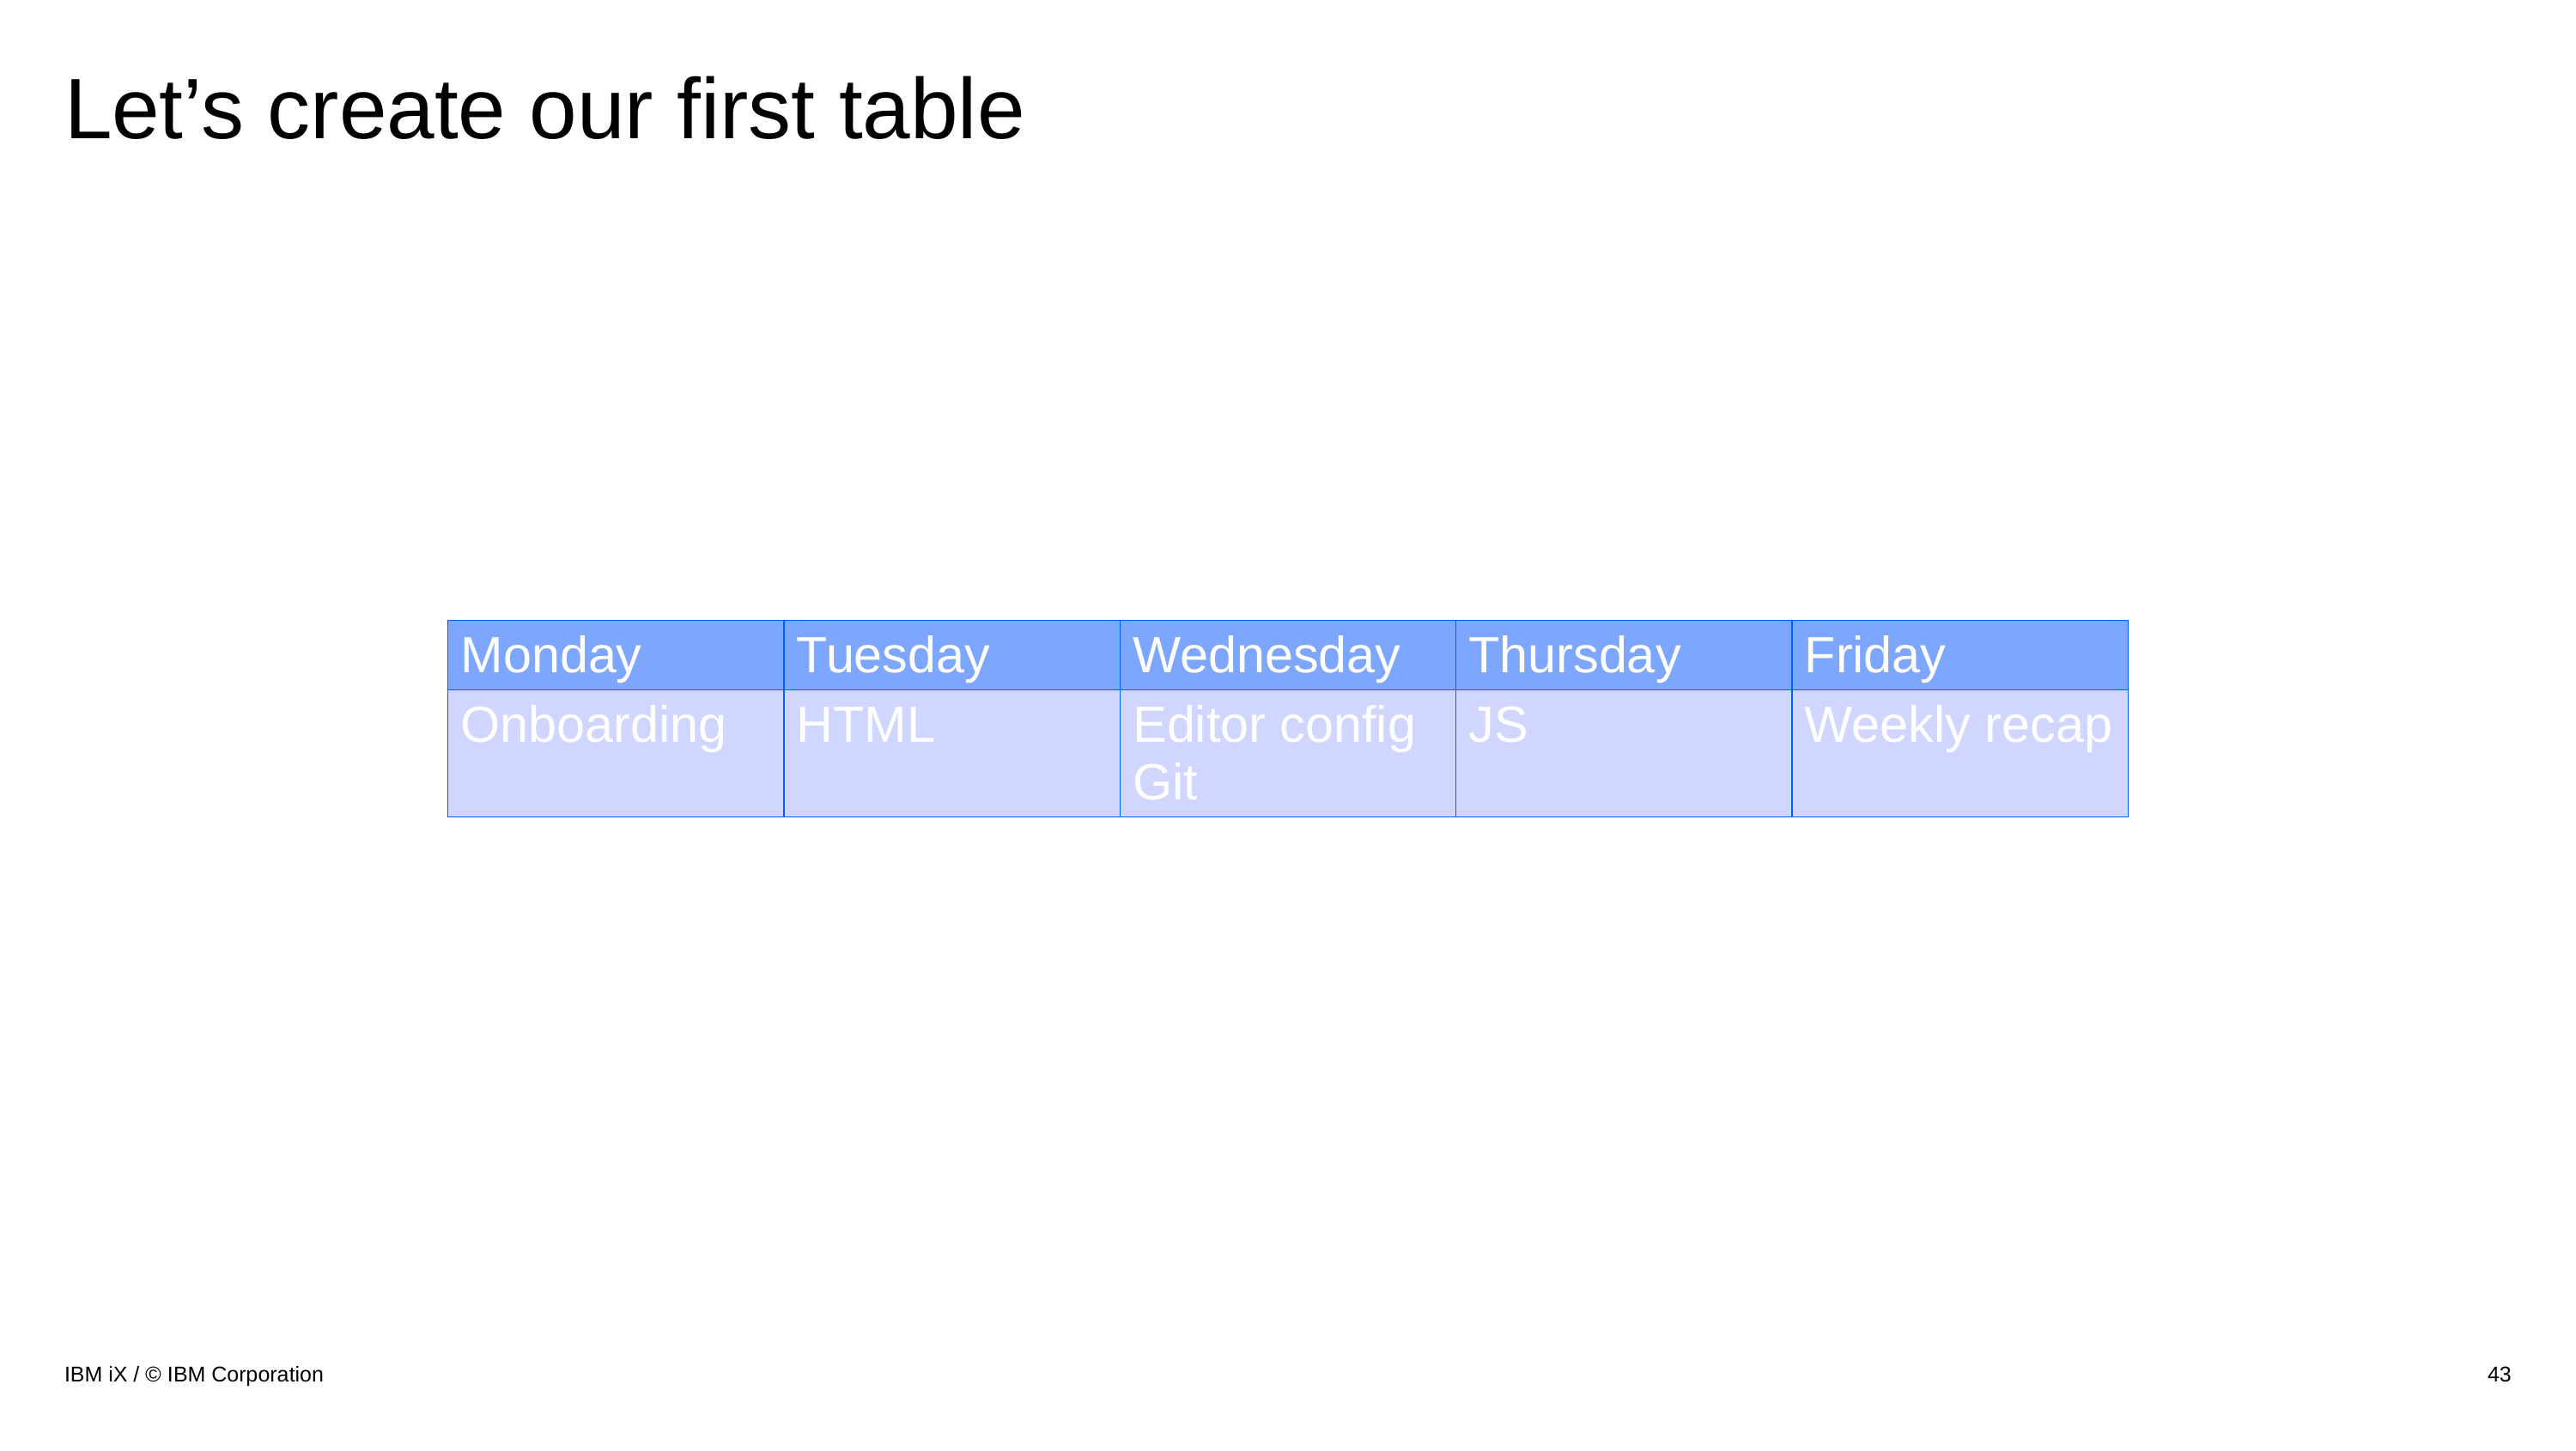

# Let’s create our first table

| Monday | Tuesday | Wednesday | Thursday | Friday |
| --- | --- | --- | --- | --- |
| Onboarding | HTML | Editor config Git | JS | Weekly recap |
IBM iX / © IBM Corporation
43